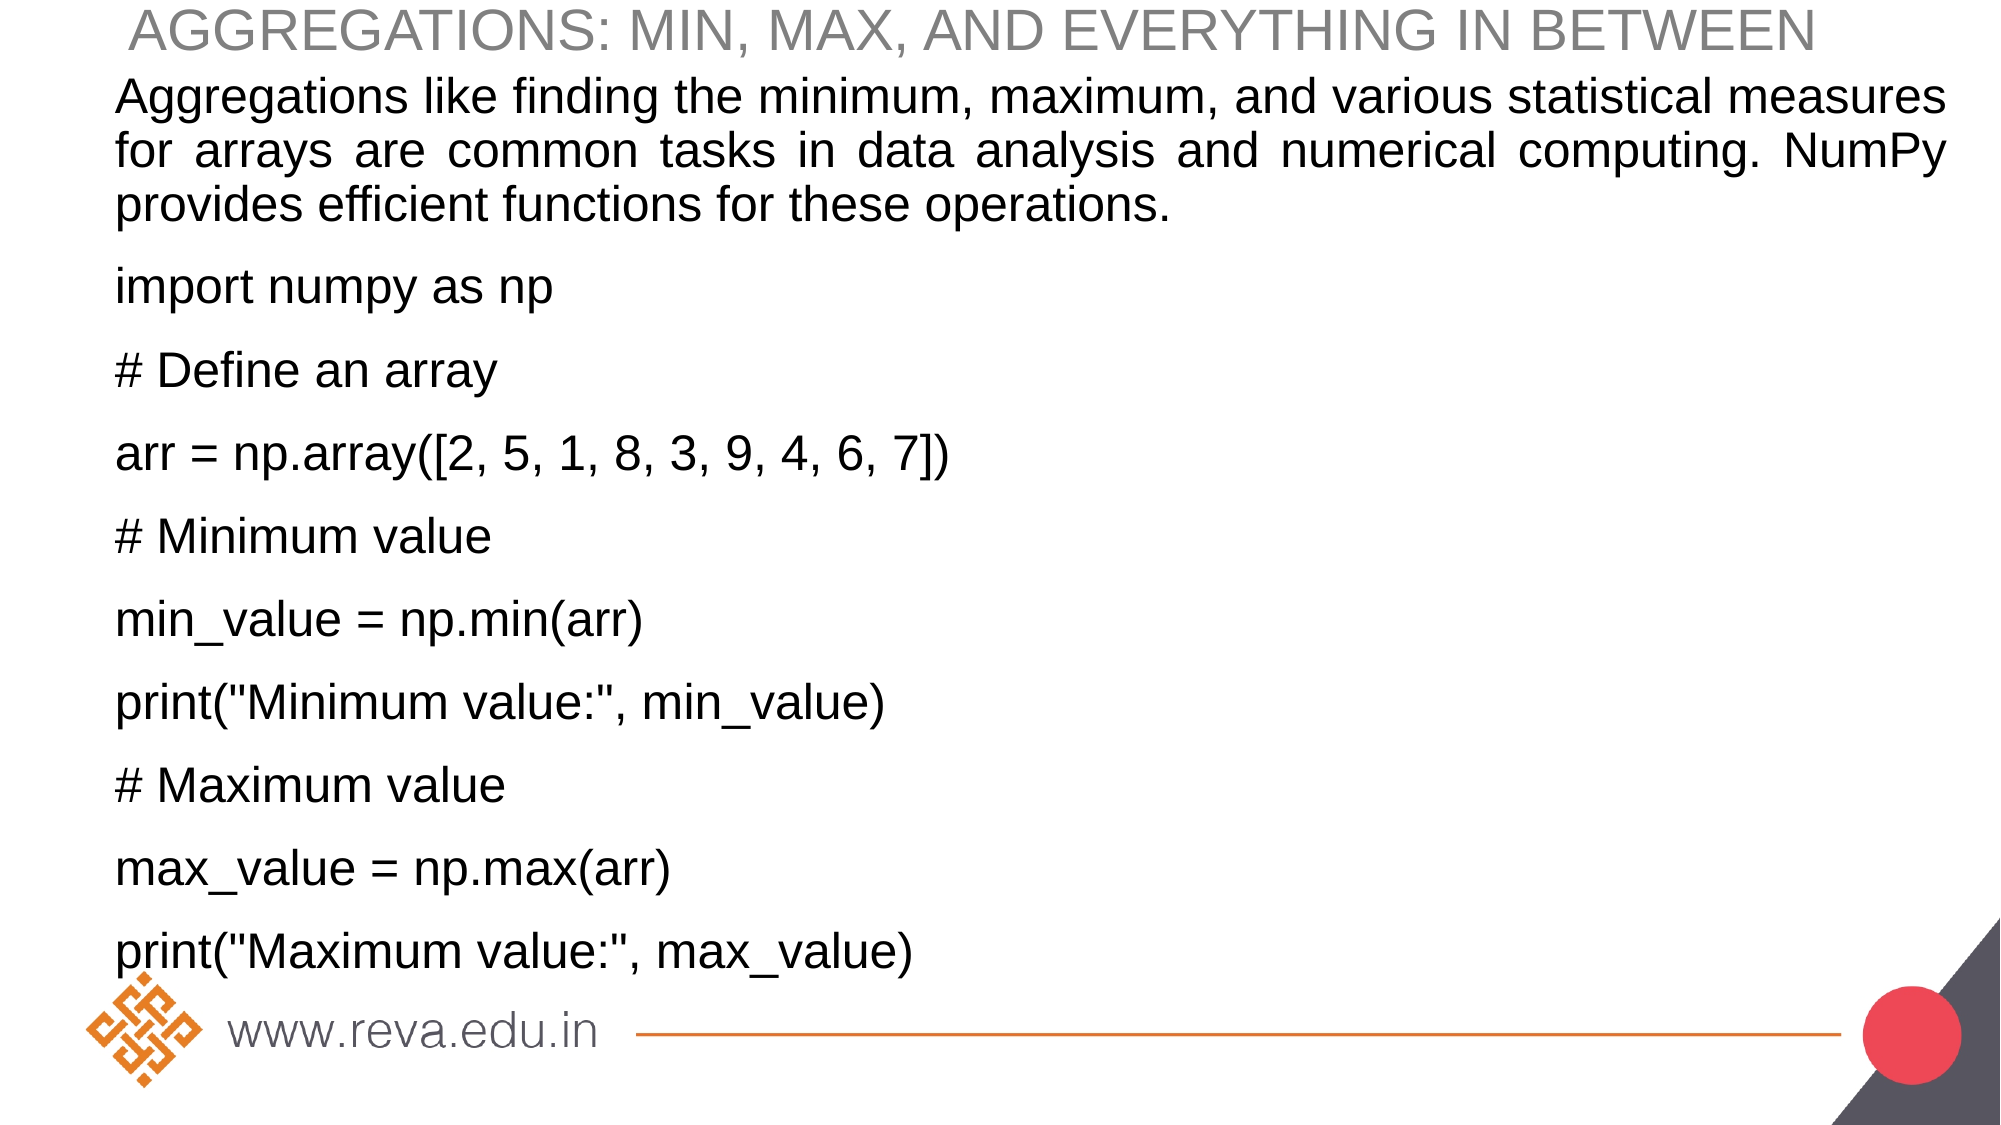

# Aggregations: Min, Max, and Everything in Between
Aggregations like finding the minimum, maximum, and various statistical measures for arrays are common tasks in data analysis and numerical computing. NumPy provides efficient functions for these operations.
import numpy as np
# Define an array
arr = np.array([2, 5, 1, 8, 3, 9, 4, 6, 7])
# Minimum value
min_value = np.min(arr)
print("Minimum value:", min_value)
# Maximum value
max_value = np.max(arr)
print("Maximum value:", max_value)